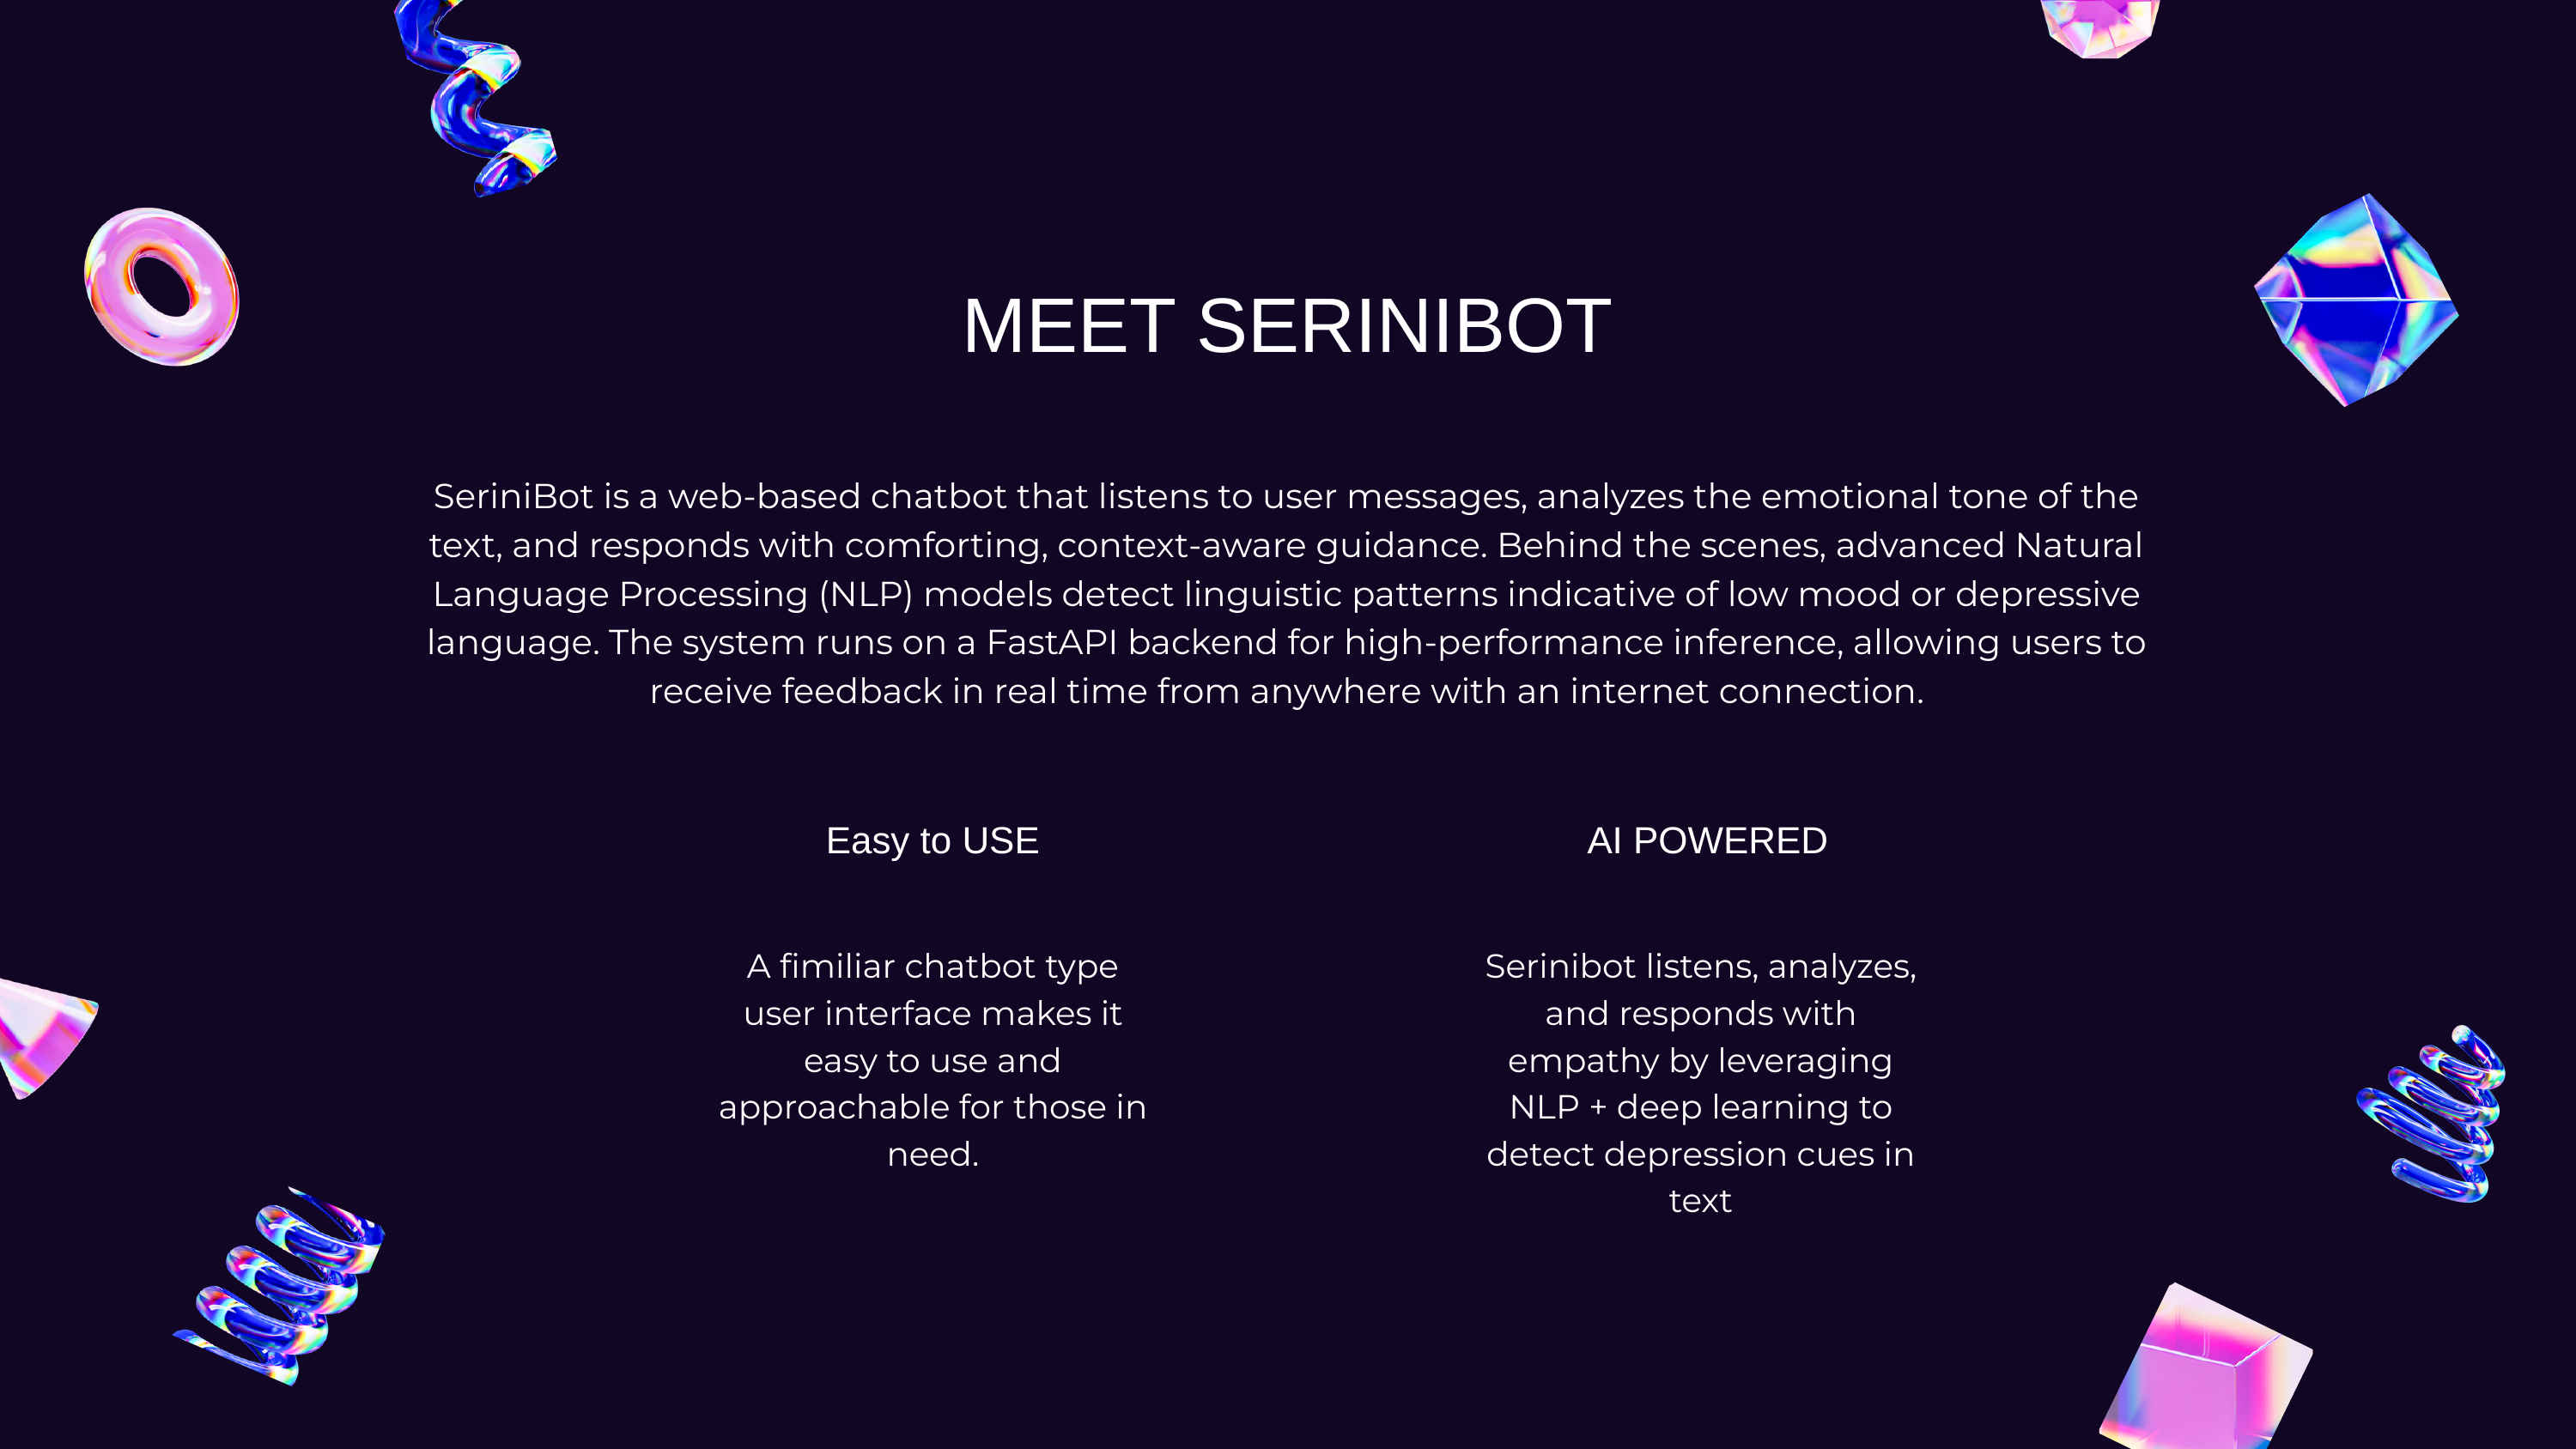

MEET SERINIBOT
SeriniBot is a web‑based chatbot that listens to user messages, analyzes the emotional tone of the text, and responds with comforting, context‑aware guidance. Behind the scenes, advanced Natural Language Processing (NLP) models detect linguistic patterns indicative of low mood or depressive language. The system runs on a FastAPI backend for high‑performance inference, allowing users to receive feedback in real time from anywhere with an internet connection.
Easy to USE
AI POWERED
A fimiliar chatbot type user interface makes it easy to use and approachable for those in need.
Serinibot listens, analyzes, and responds with empathy by leveraging NLP + deep learning to detect depression cues in text